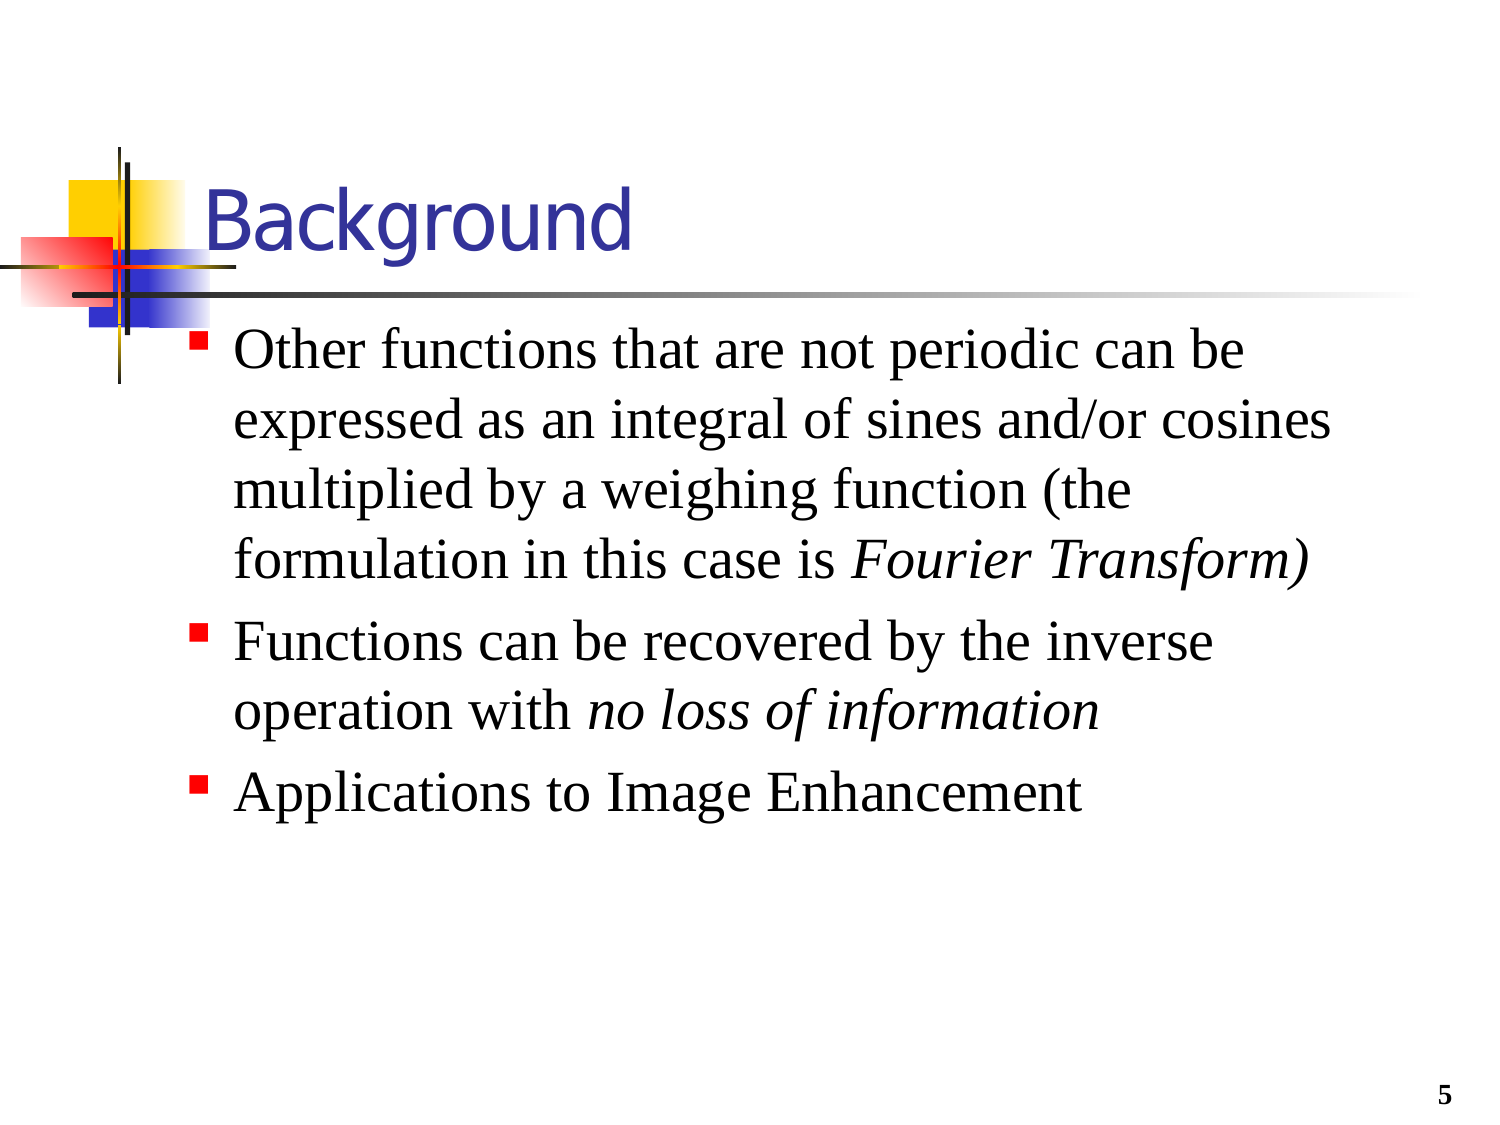

# Background
Other functions that are not periodic can be expressed as an integral of sines and/or cosines multiplied by a weighing function (the formulation in this case is Fourier Transform)
Functions can be recovered by the inverse operation with no loss of information
Applications to Image Enhancement
5